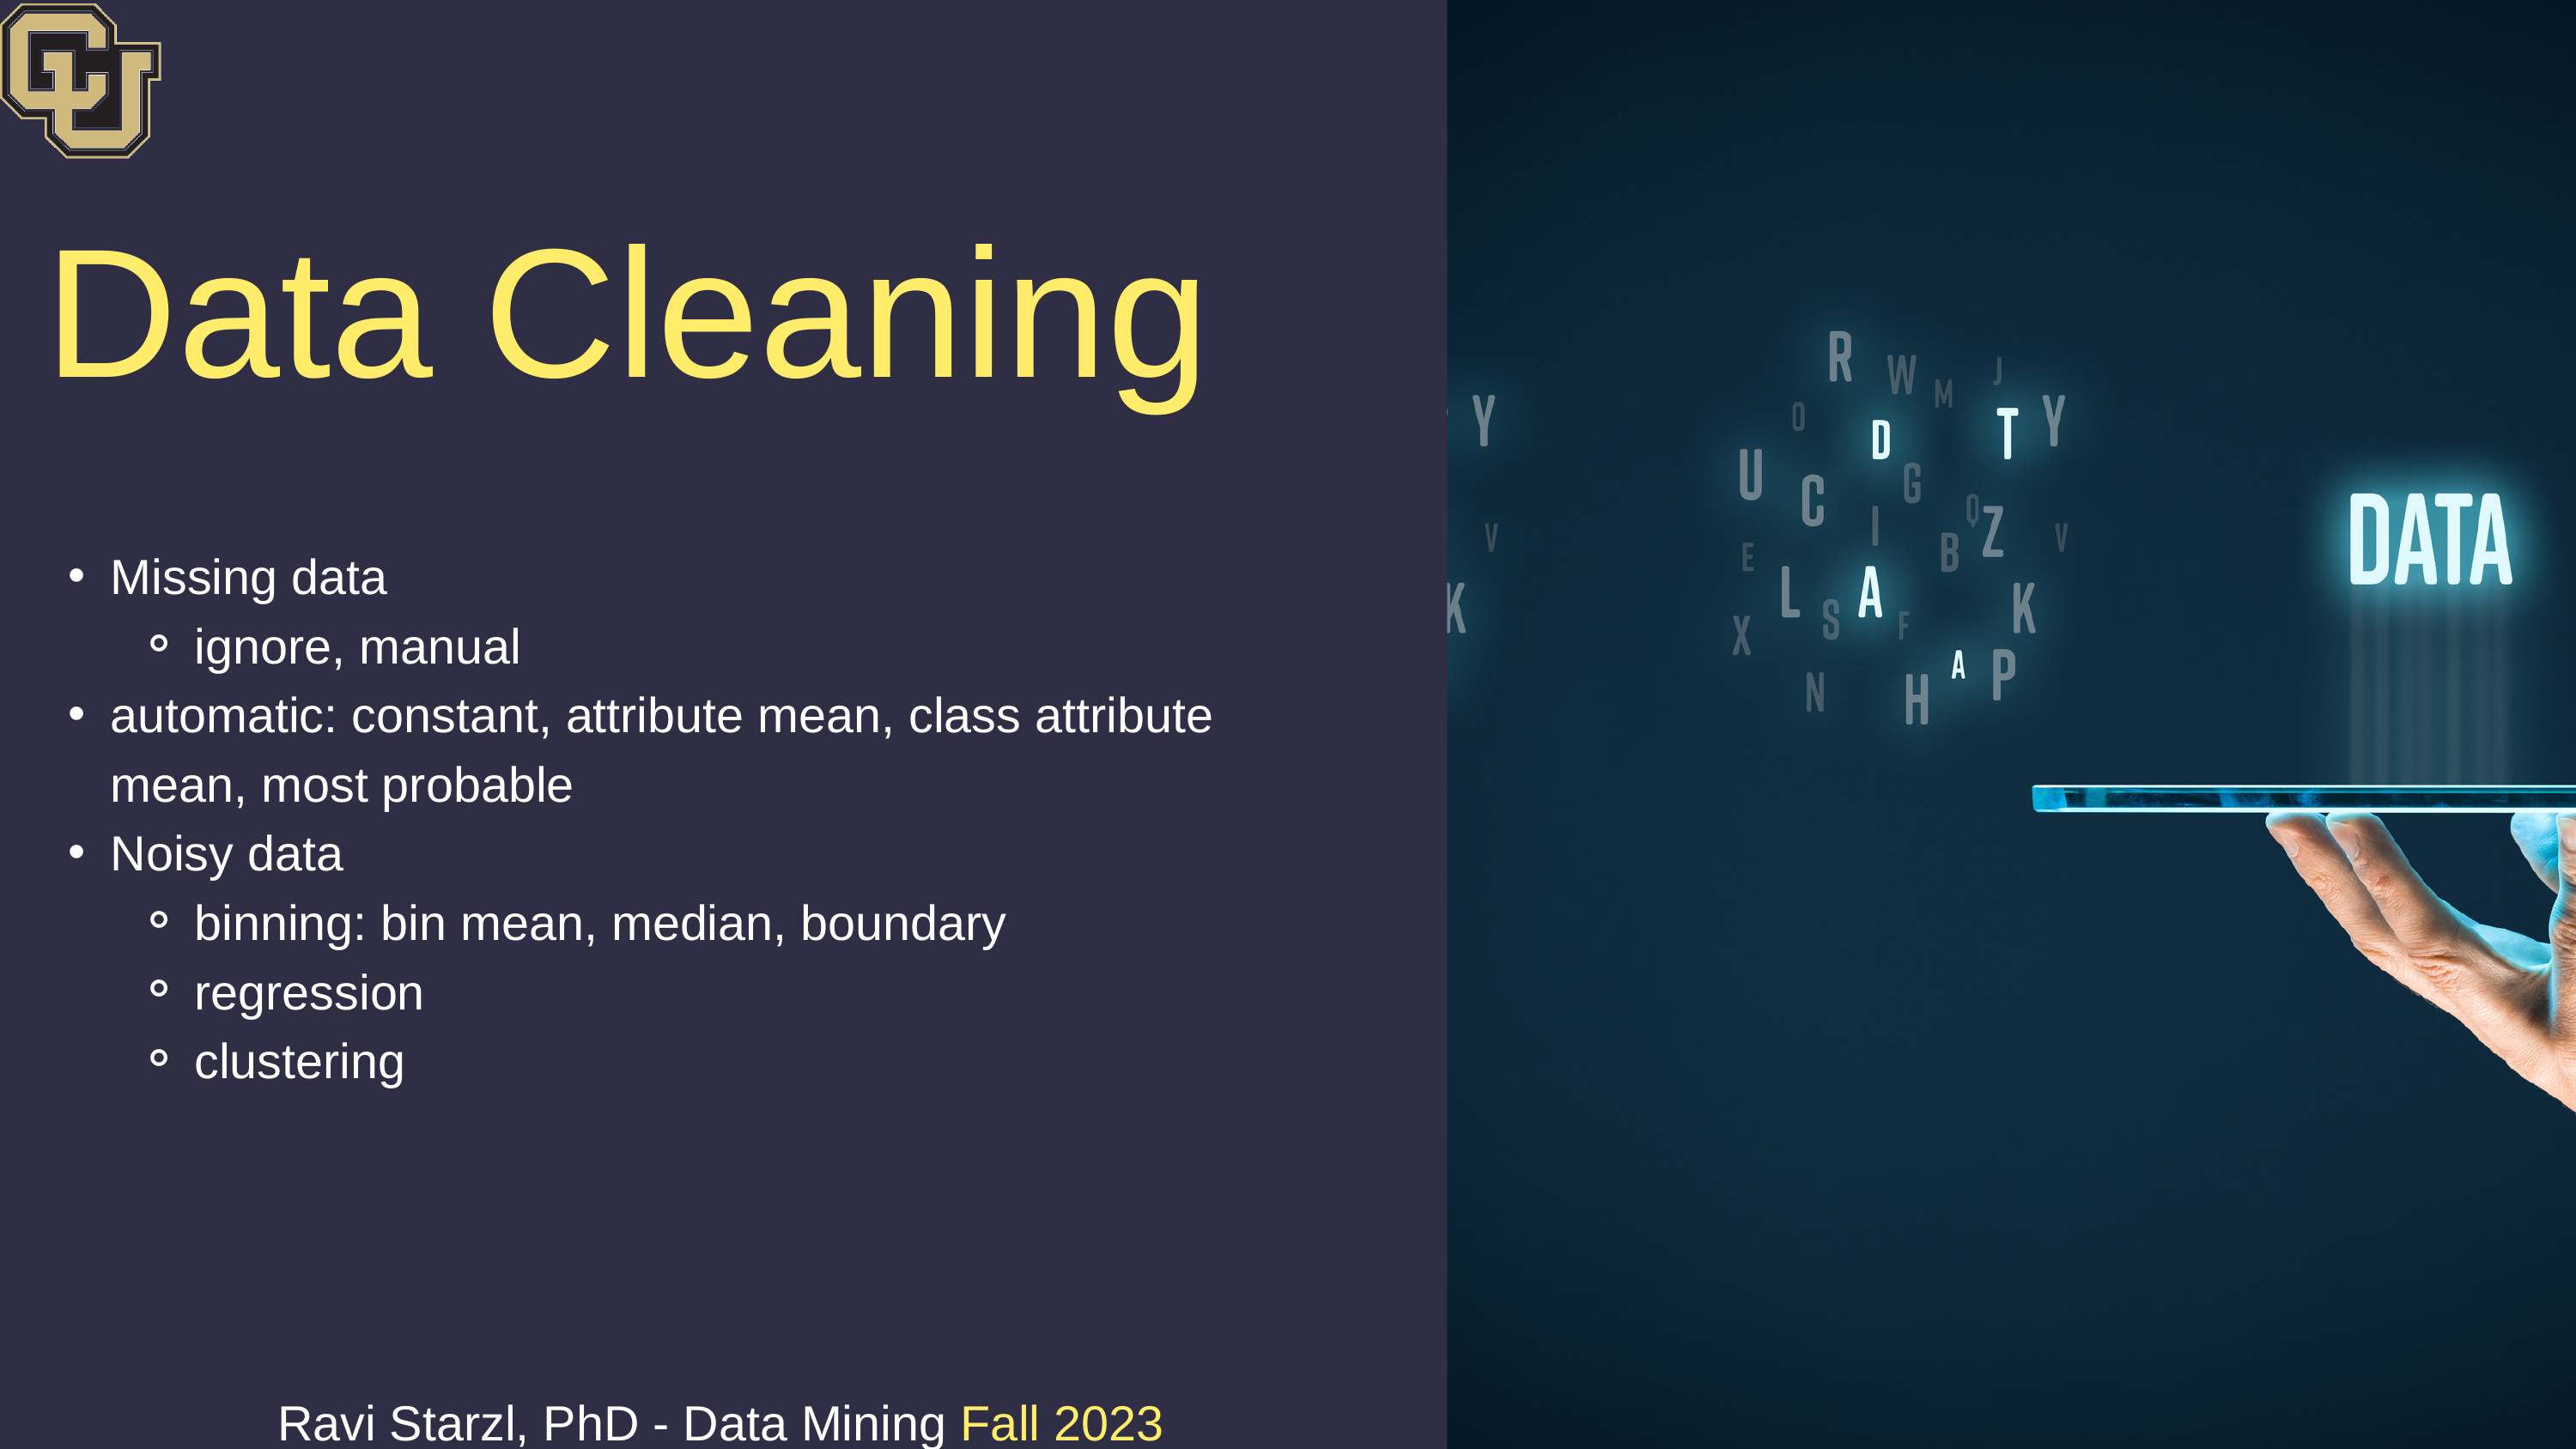

Data Cleaning
Missing data
ignore, manual
automatic: constant, attribute mean, class attribute mean, most probable
Noisy data
binning: bin mean, median, boundary
regression
clustering
Ravi Starzl, PhD - Data Mining Fall 2023